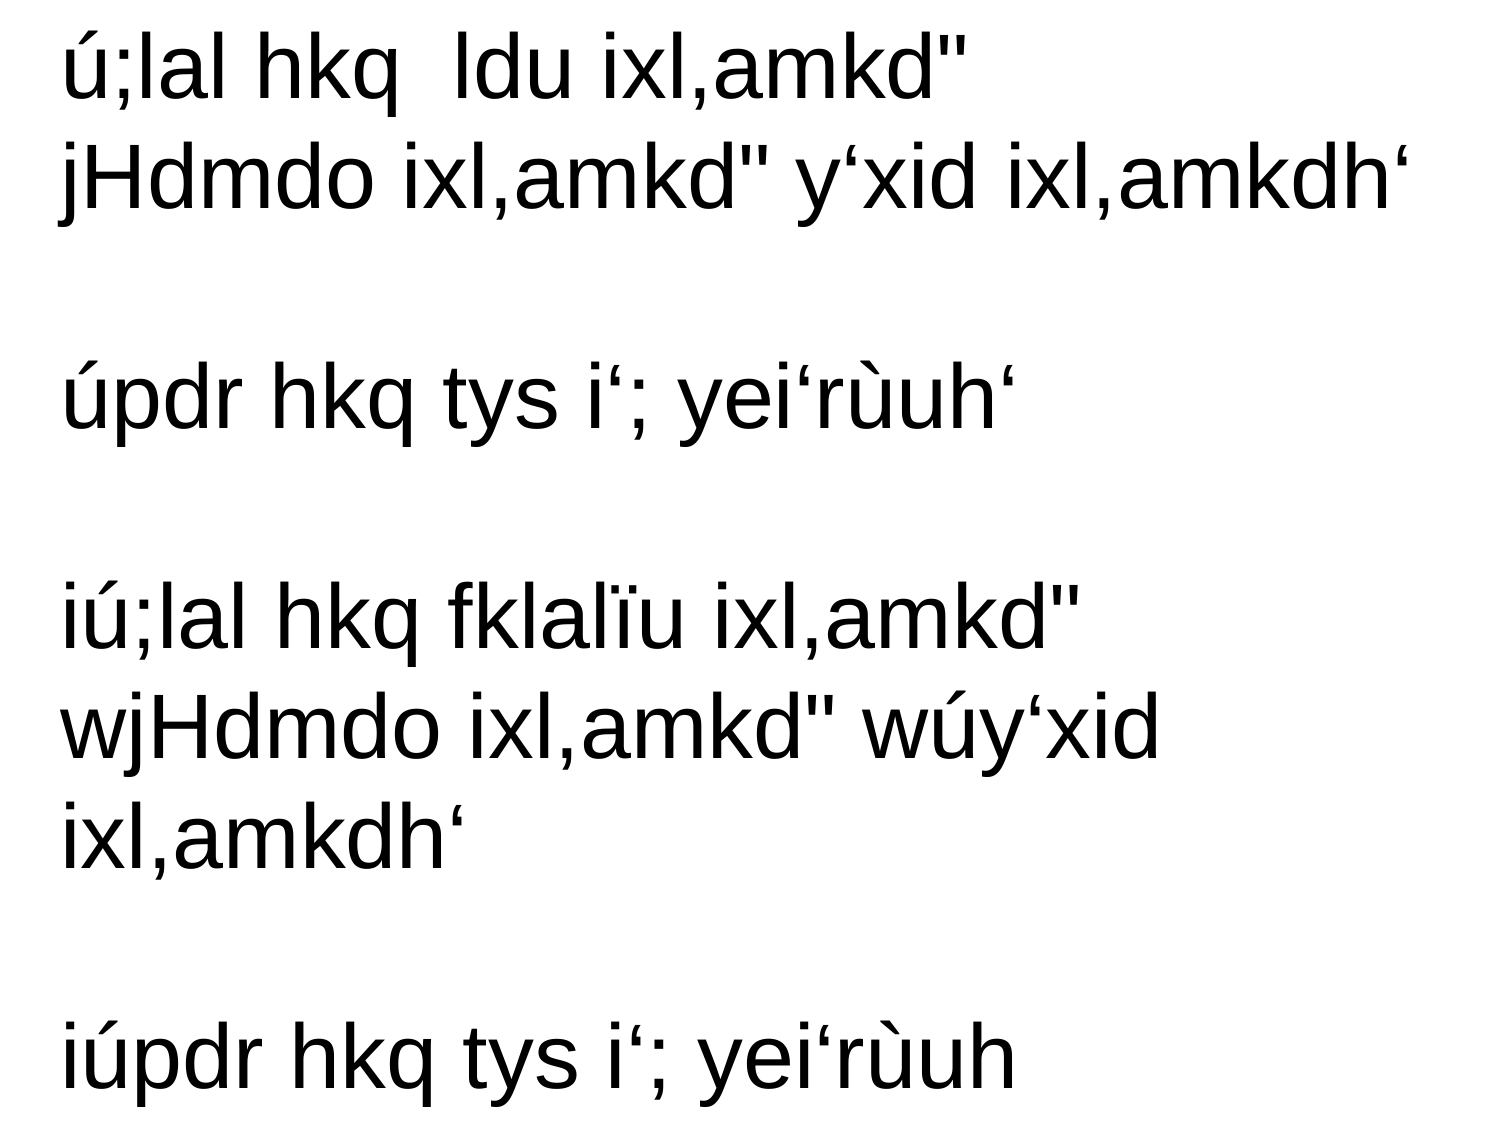

ú;lal hkq  ldu ixl,amkd"
jHdmdo ixl,amkd" y‘xid ixl,amkdh‘

úpdr hkq tys i‘; yei‘rùuh‘

iú;lal hkq fklalïu ixl,amkd"
wjHdmdo ixl,amkd" wúy‘xid ixl,amkdh‘

iúpdr hkq tys i‘; yei‘rùuh